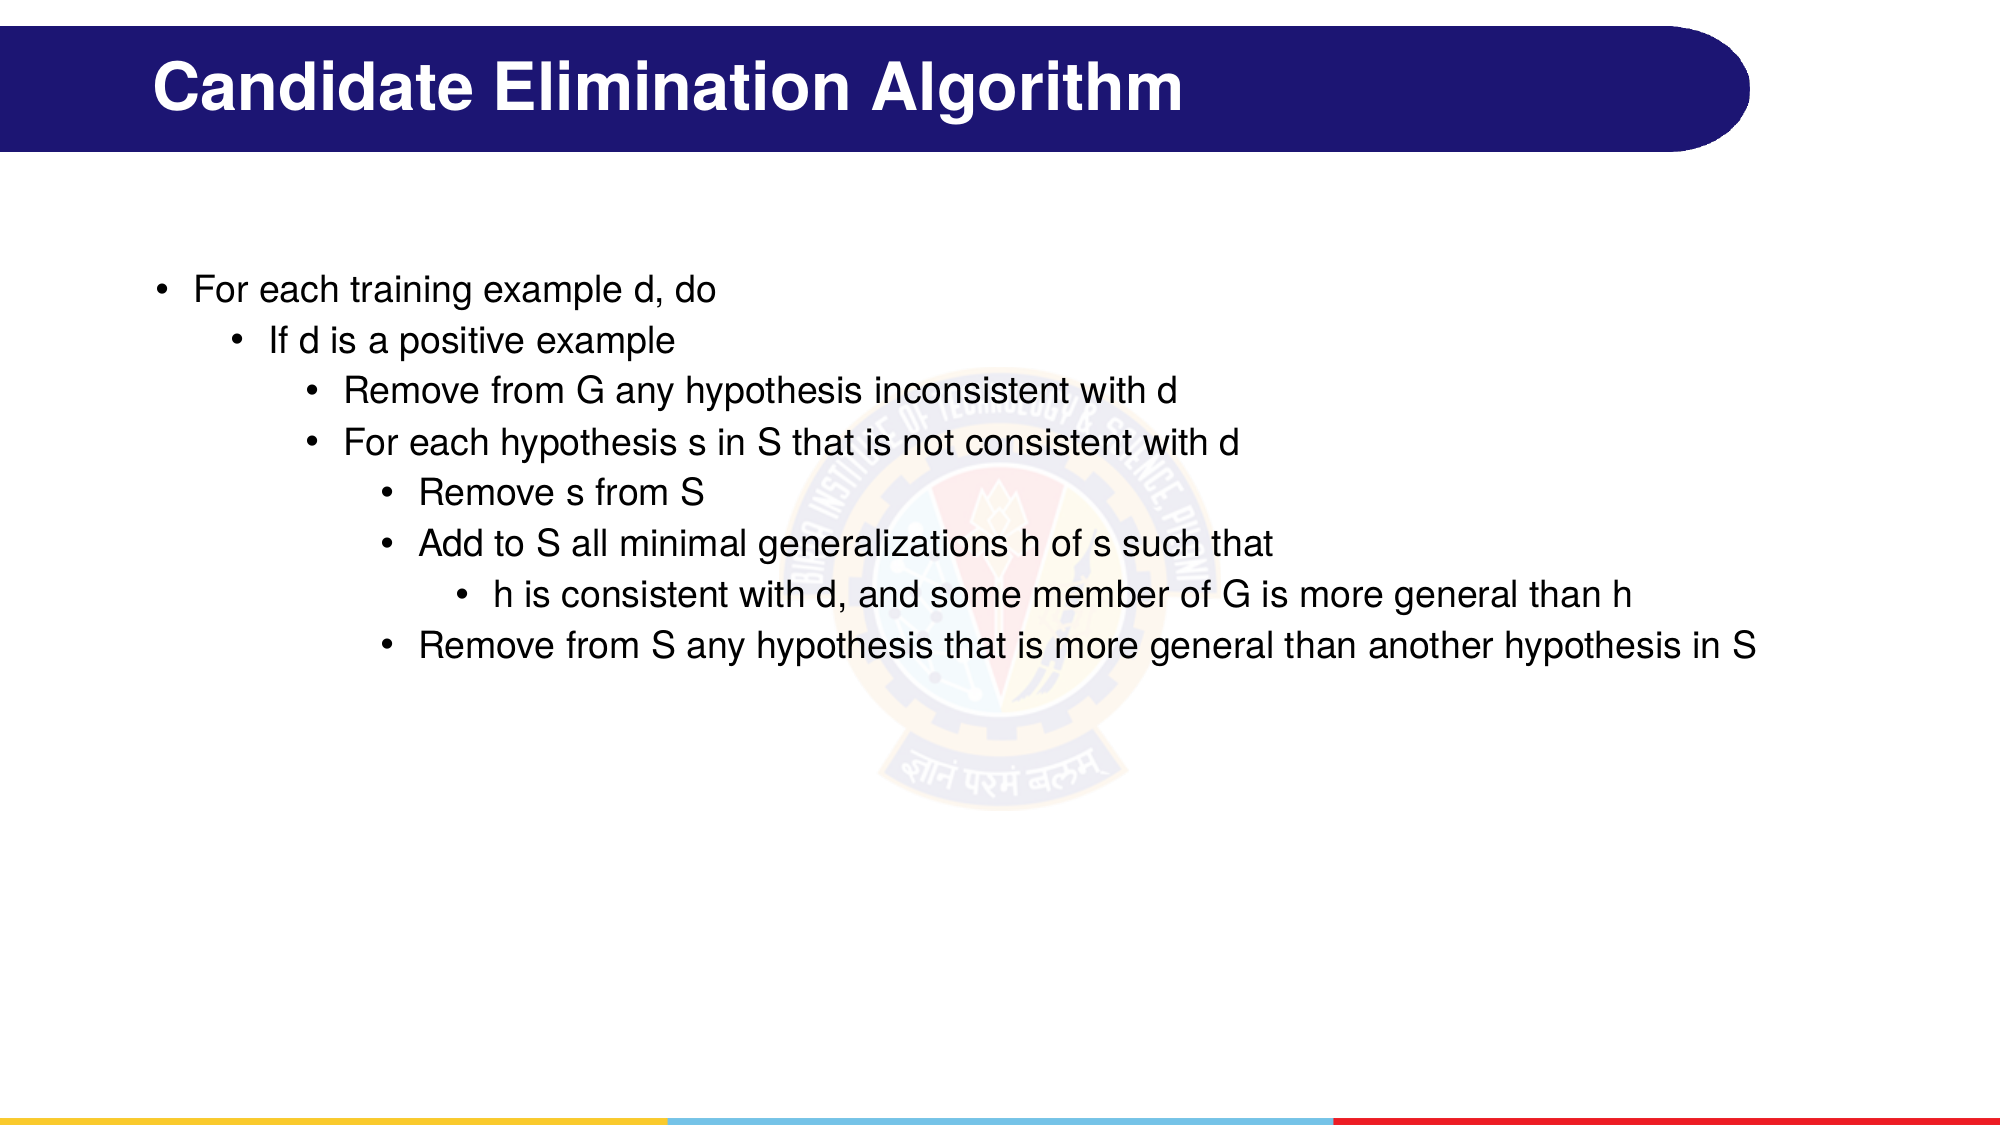

# Candidate Elimination Algorithm

For each training example d, do
If d is a positive example
Remove from G any hypothesis inconsistent with d
For each hypothesis s in S that is not consistent with d
Remove s from S
Add to S all minimal generalizations h of s such that
h is consistent with d, and some member of G is more general than h
Remove from S any hypothesis that is more general than another hypothesis in S